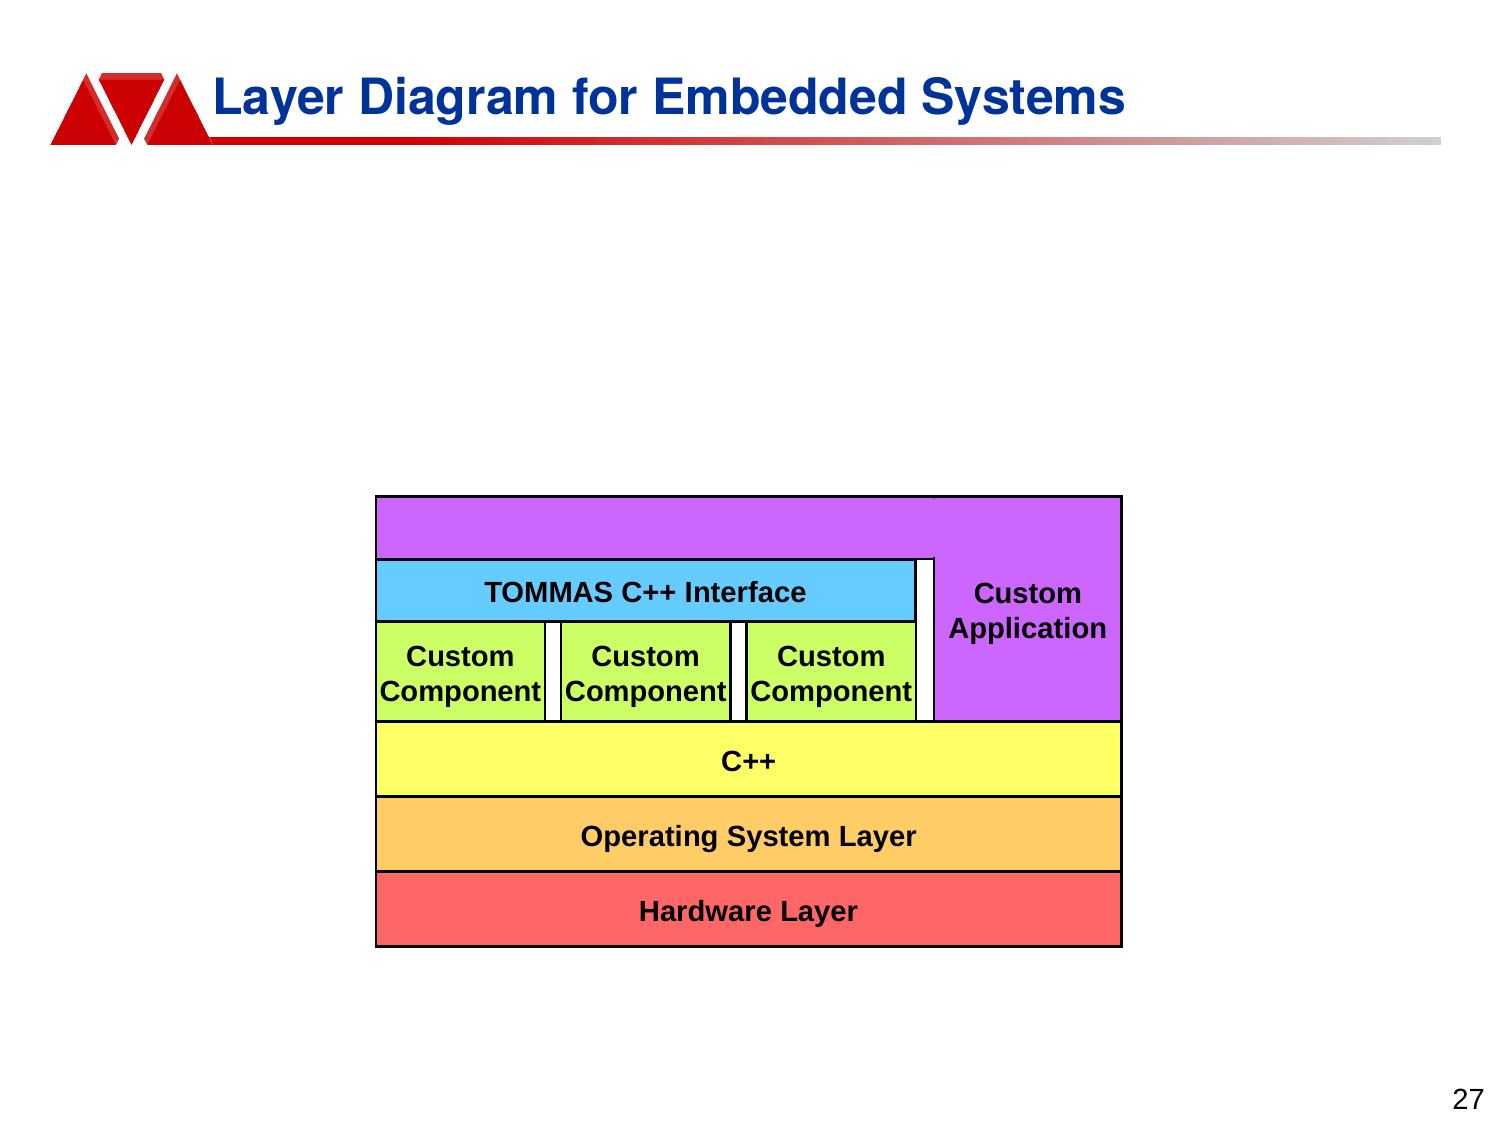

# Layer Diagram for Embedded Systems

Custom
Application

TOMMAS C++ Interface
Custom
Component
Custom
Component
Custom
Component
C++
Operating System Layer
Hardware Layer
27